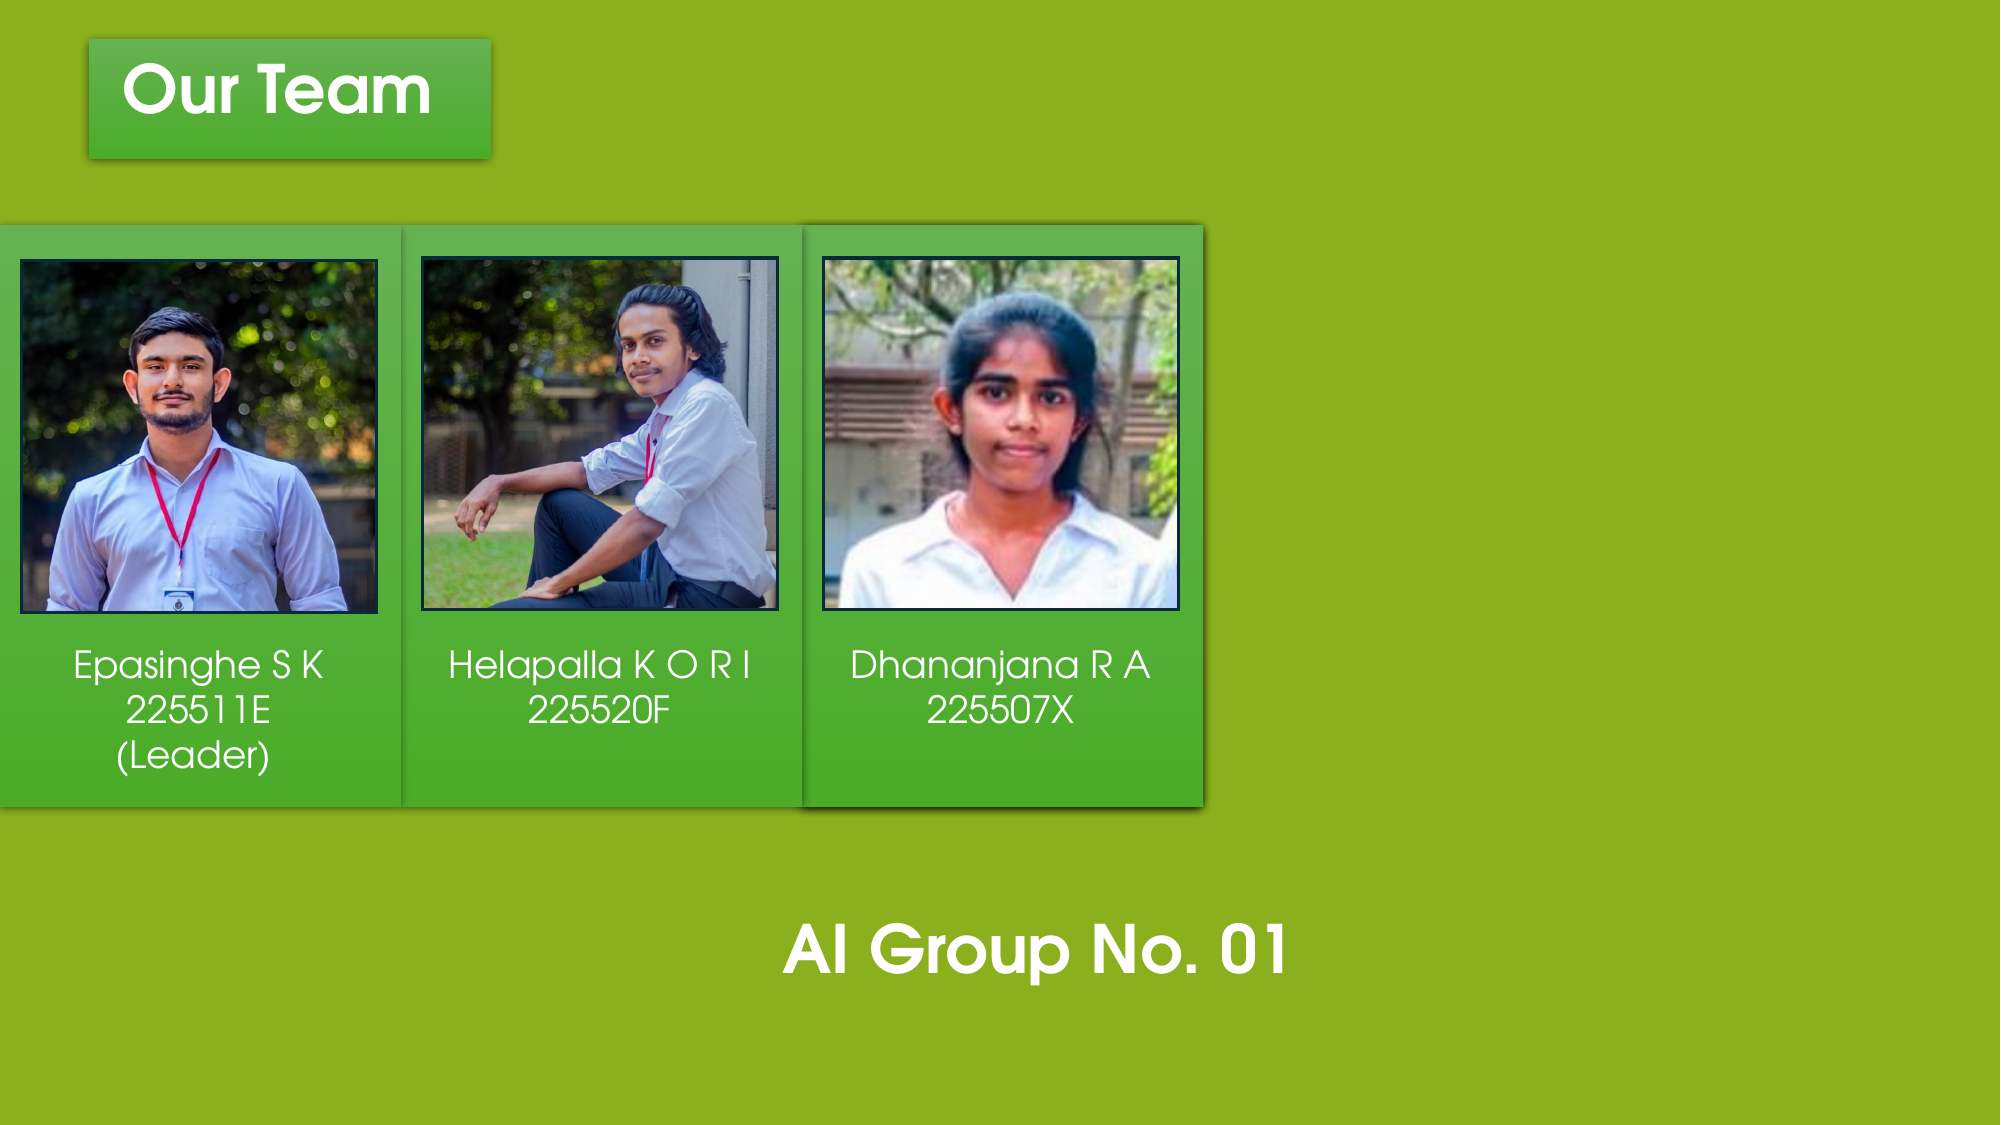

Our Team

Epasinghe S K
225511E
(Leader)
Helapalla K O R I
225520F
Dhananjana R A
225507X
Nimraka T M N
225529P
Randinu L L
225537M
AI Group No. 01